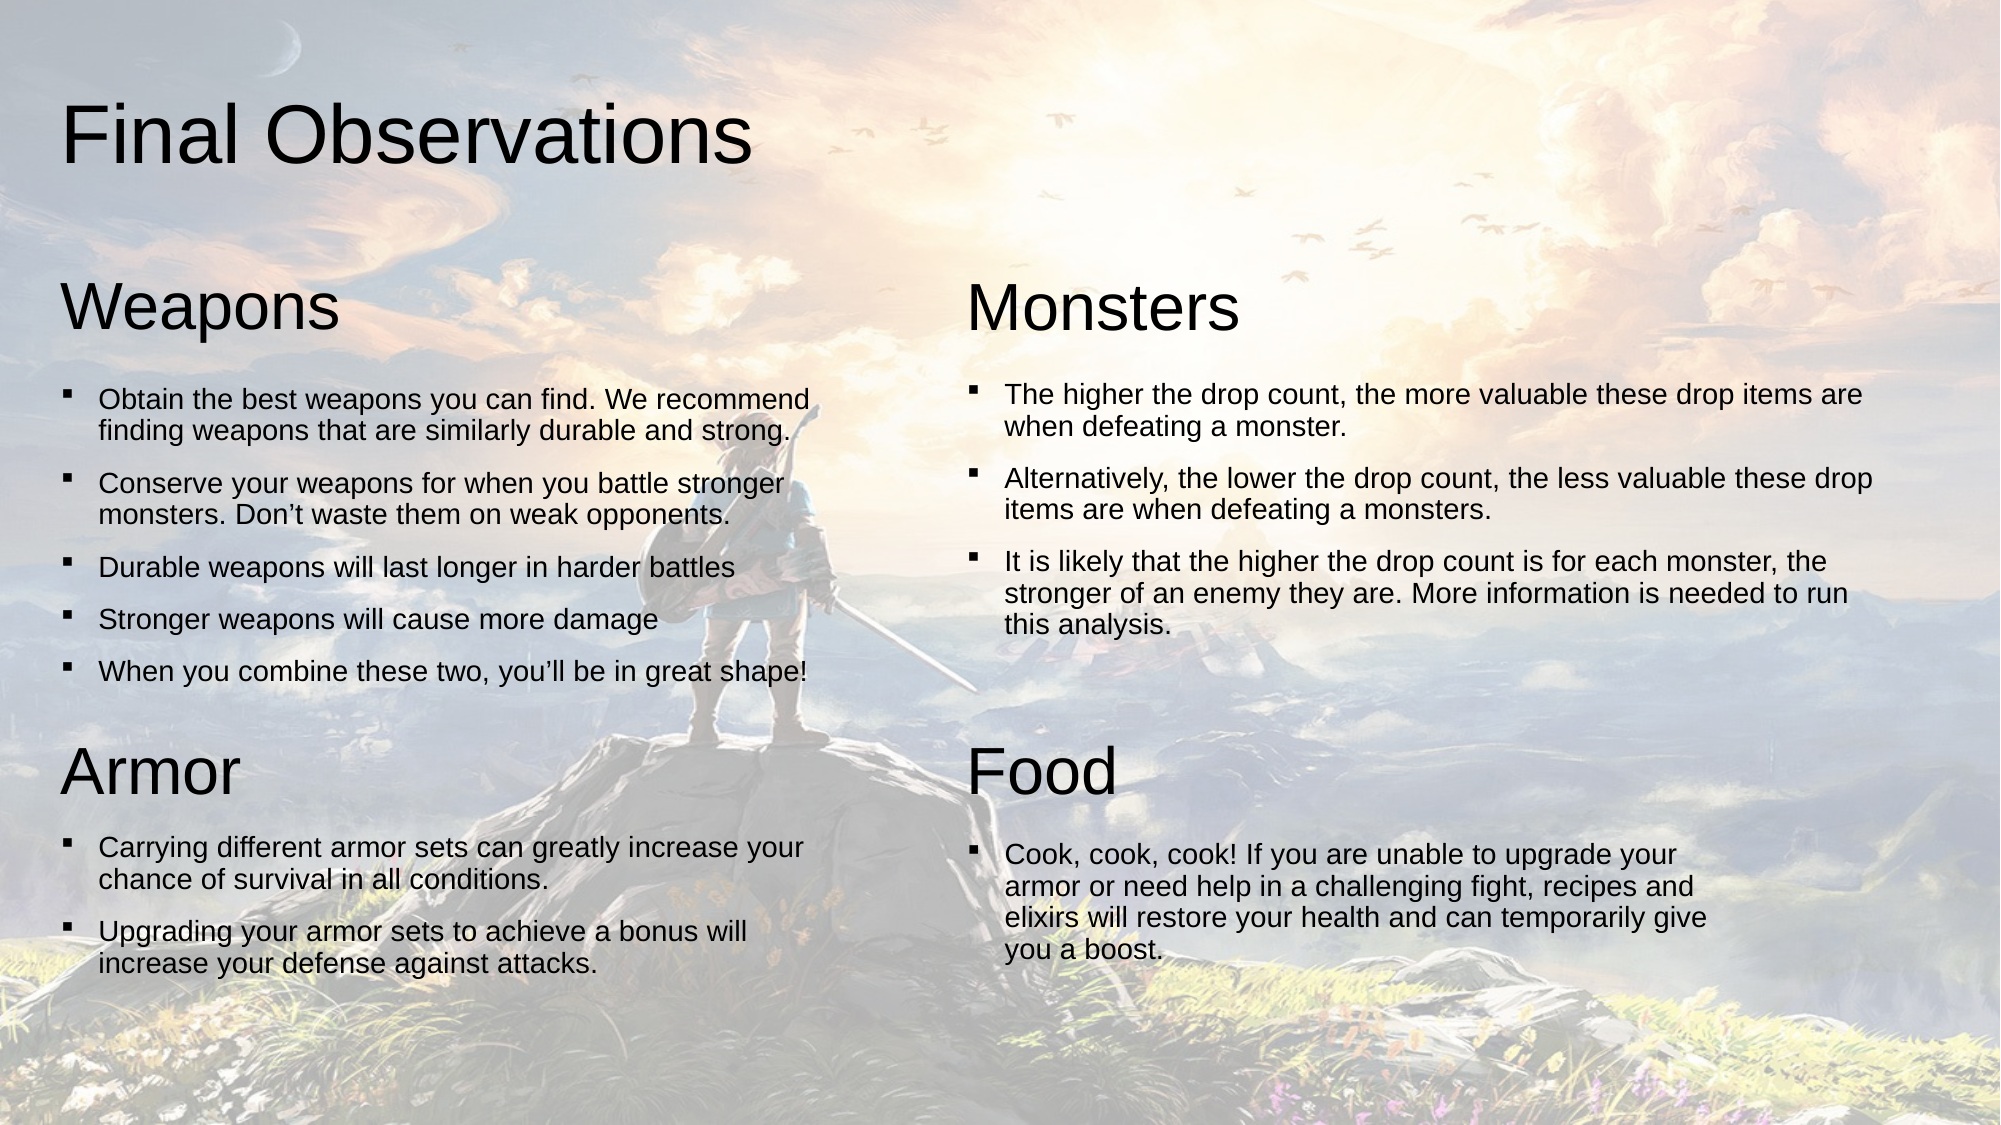

# Final Observations
Weapons
Obtain the best weapons you can find. We recommend finding weapons that are similarly durable and strong.
Conserve your weapons for when you battle stronger monsters. Don’t waste them on weak opponents.
Durable weapons will last longer in harder battles
Stronger weapons will cause more damage
When you combine these two, you’ll be in great shape!
Monsters
The higher the drop count, the more valuable these drop items are when defeating a monster.
Alternatively, the lower the drop count, the less valuable these drop items are when defeating a monsters.
It is likely that the higher the drop count is for each monster, the stronger of an enemy they are. More information is needed to run this analysis.
Armor
Carrying different armor sets can greatly increase your chance of survival in all conditions.
Upgrading your armor sets to achieve a bonus will increase your defense against attacks.
Food

Cook, cook, cook! If you are unable to upgrade your armor or need help in a challenging fight, recipes and elixirs will restore your health and can temporarily give you a boost.